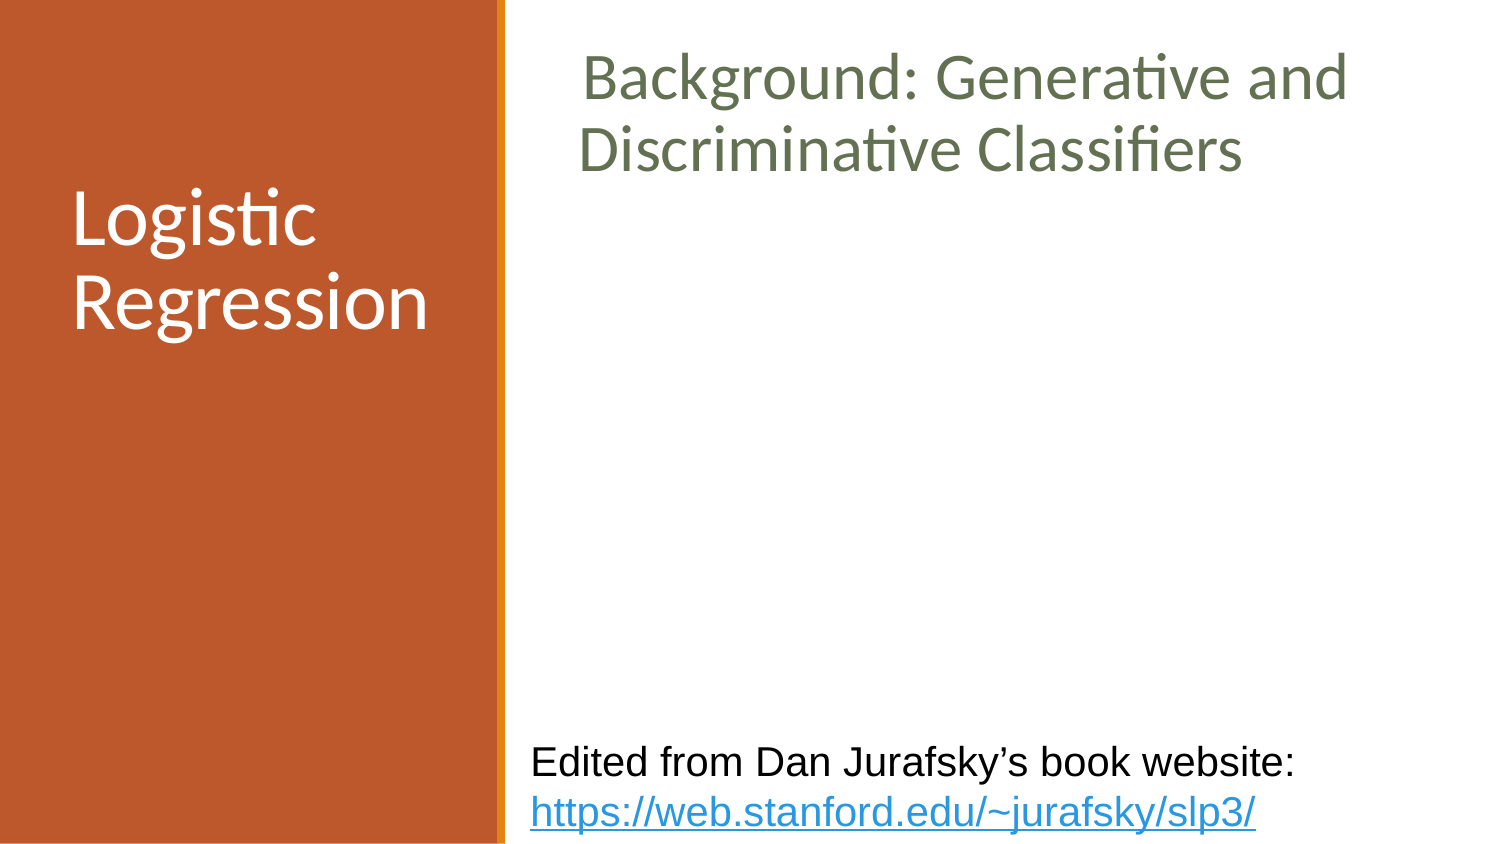

Background: Generative and Discriminative Classifiers
# Logistic Regression

Edited from Dan Jurafsky’s book website: https://web.stanford.edu/~jurafsky/slp3/